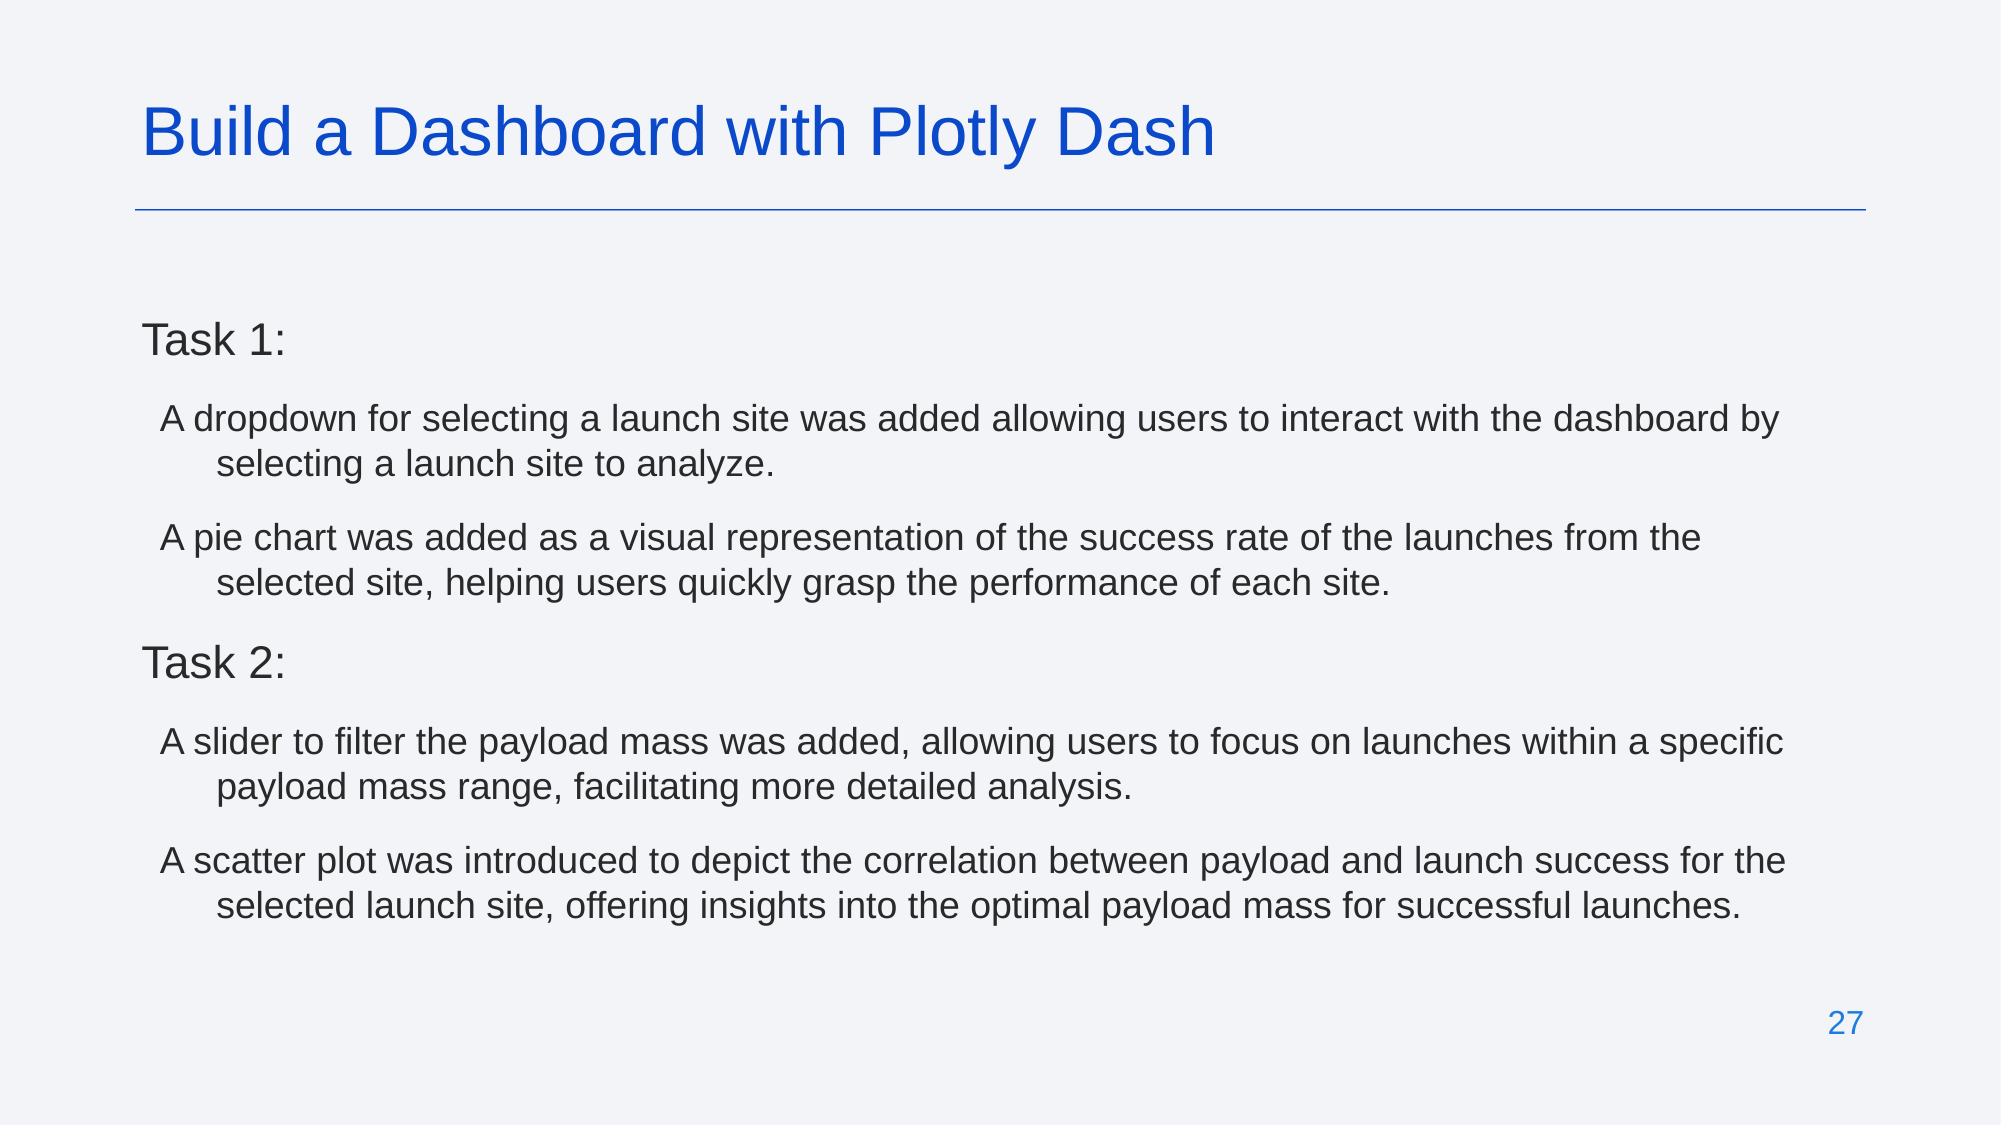

Build a Dashboard with Plotly Dash
Task 1:
A dropdown for selecting a launch site was added allowing users to interact with the dashboard by selecting a launch site to analyze.
A pie chart was added as a visual representation of the success rate of the launches from the selected site, helping users quickly grasp the performance of each site.
Task 2:
A slider to filter the payload mass was added, allowing users to focus on launches within a specific payload mass range, facilitating more detailed analysis.
A scatter plot was introduced to depict the correlation between payload and launch success for the selected launch site, offering insights into the optimal payload mass for successful launches.
27